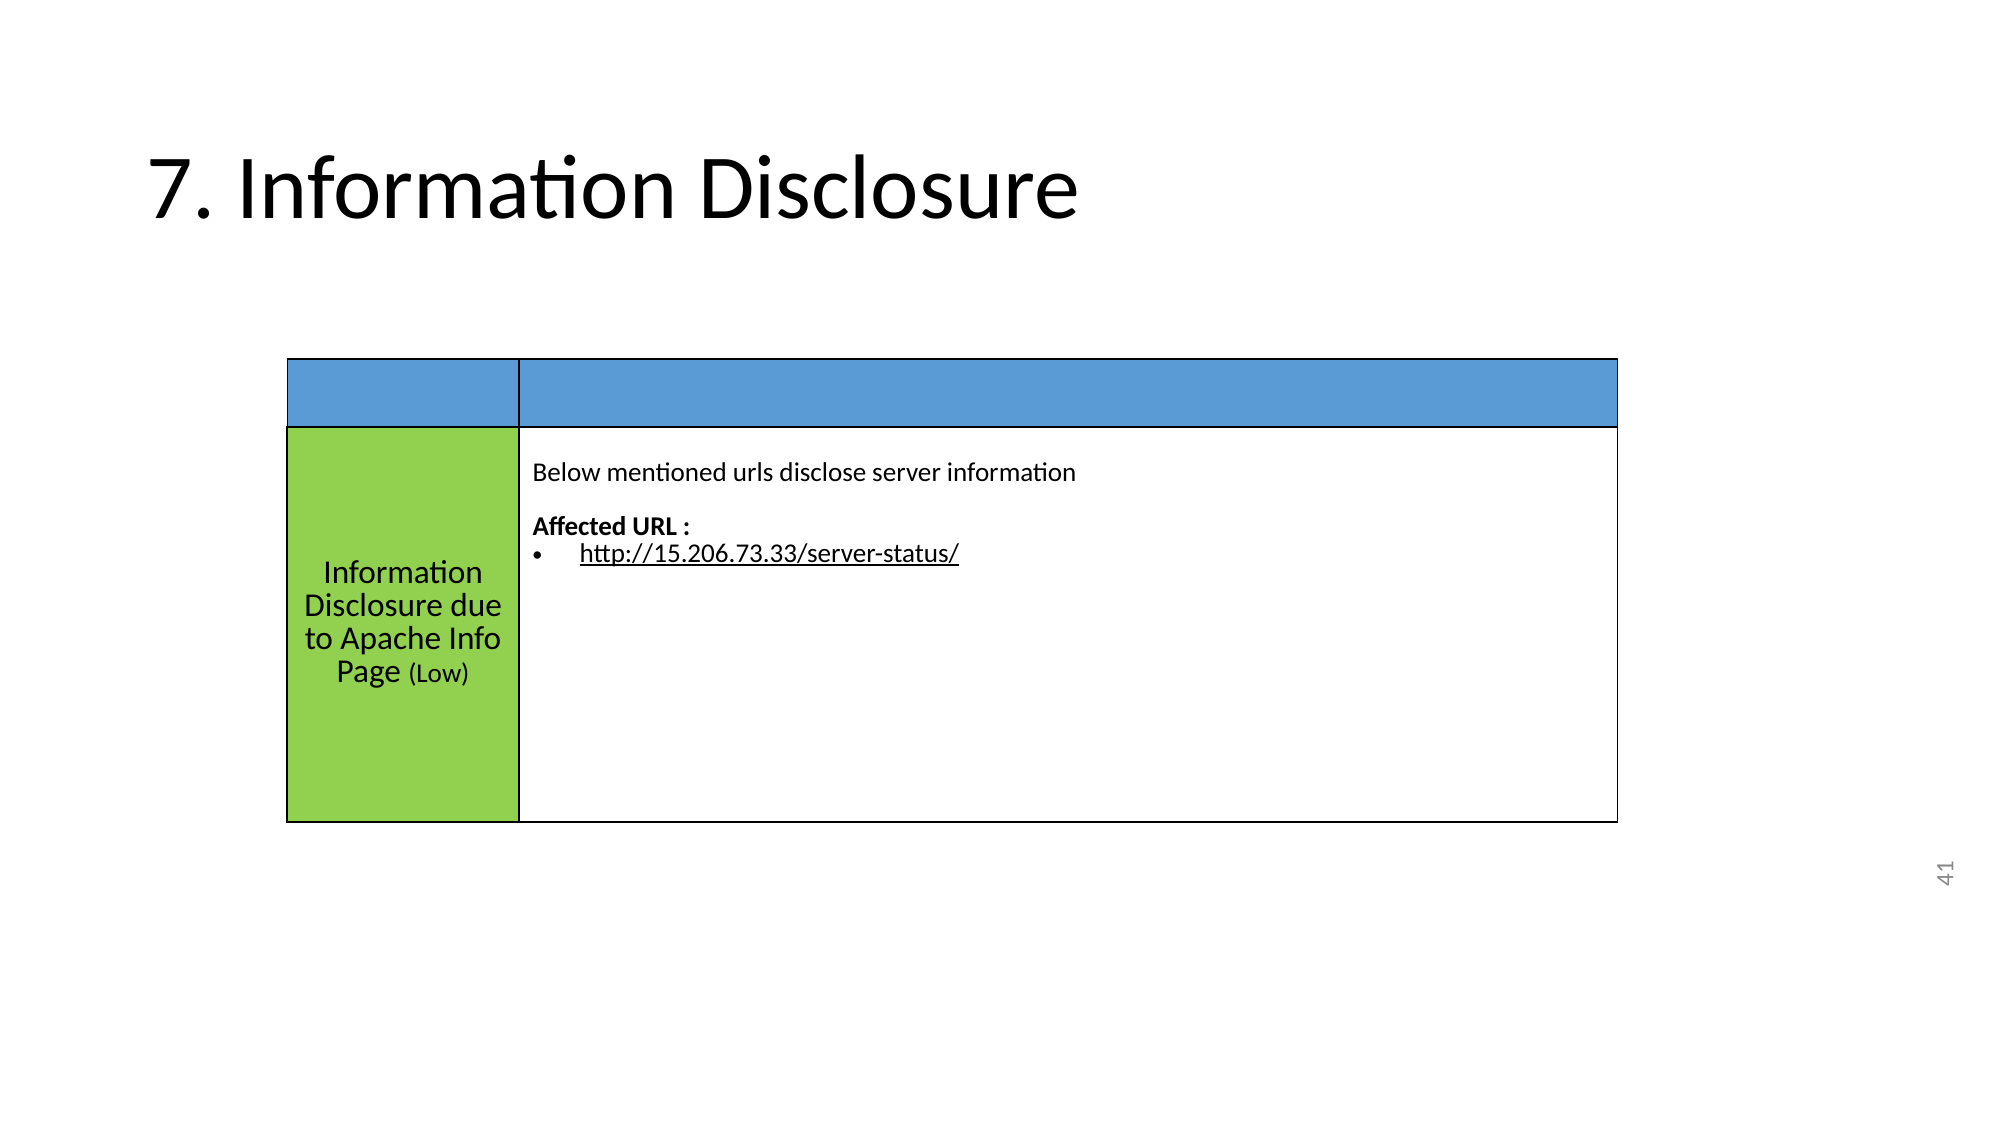

# 7. Information Disclosure
|  |  |
| --- | --- |
| Information Disclosure due to Apache Info Page (Low) | Below mentioned urls disclose server information Affected URL : http://15.206.73.33/server-status/ |
41